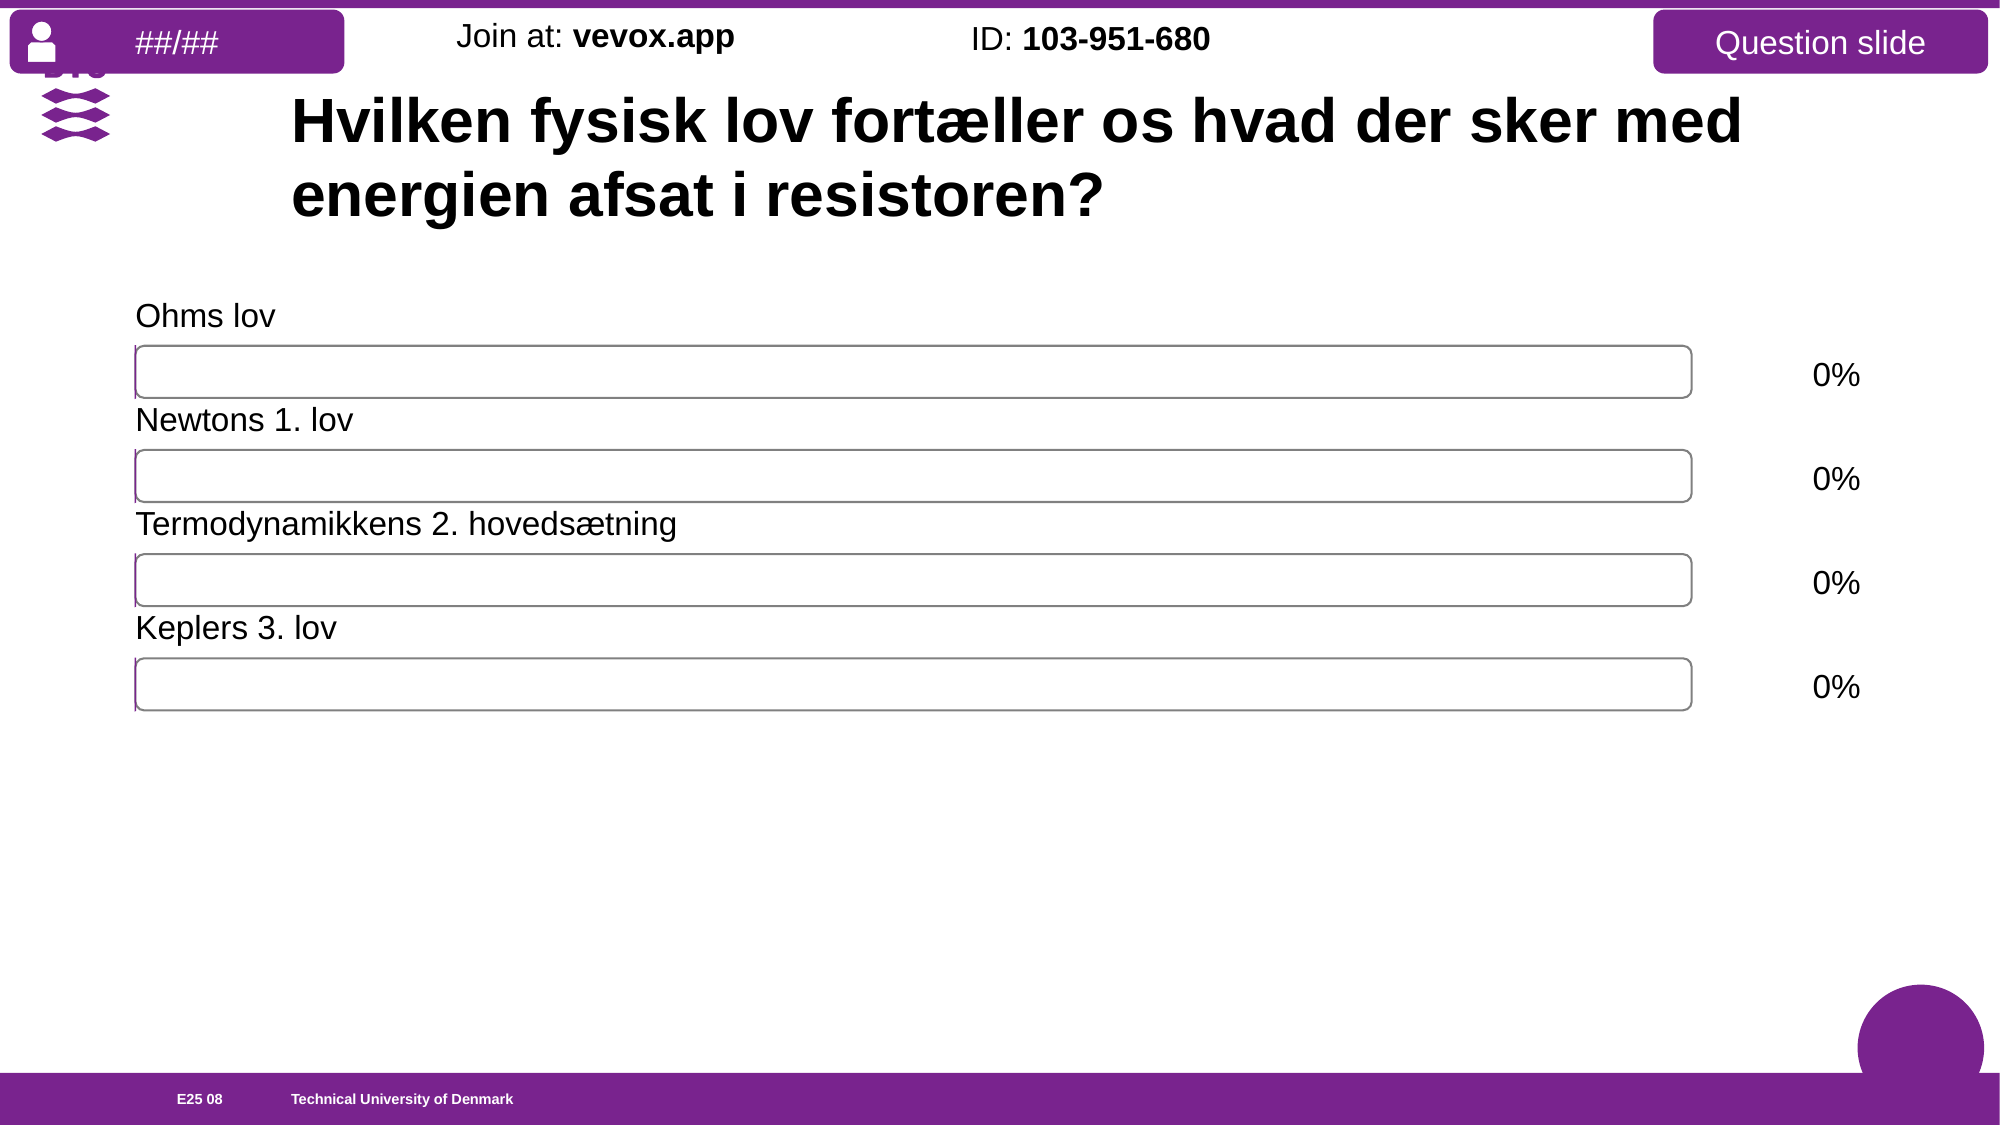

##/##
Question slide
Join at: vevox.app
ID: 103-951-680

# Hvilken fysisk lov fortæller os hvad der sker med energien afsat i resistoren?
Ohms lov

0%

Newtons 1. lov
0%

Termodynamikkens 2. hovedsætning
0%

Keplers 3. lov
0%

E25 08